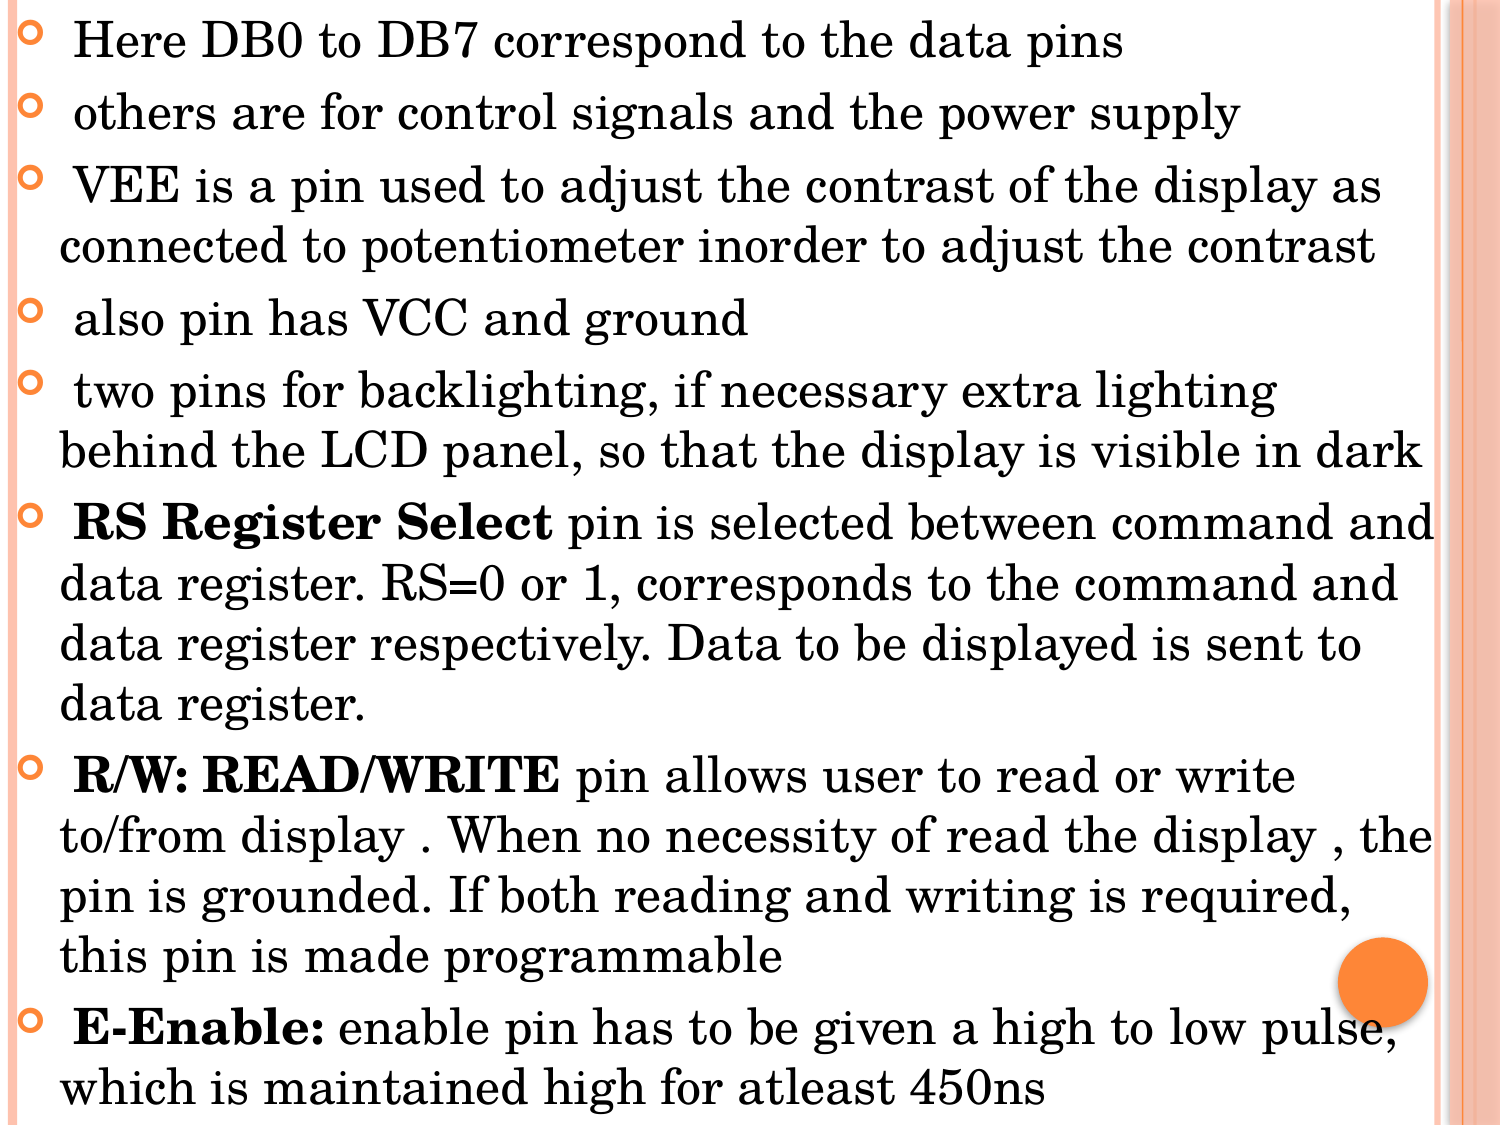

Here DB0 to DB7 correspond to the data pins
 others are for control signals and the power supply
 VEE is a pin used to adjust the contrast of the display as connected to potentiometer inorder to adjust the contrast
 also pin has VCC and ground
 two pins for backlighting, if necessary extra lighting behind the LCD panel, so that the display is visible in dark
 RS Register Select pin is selected between command and data register. RS=0 or 1, corresponds to the command and data register respectively. Data to be displayed is sent to data register.
 R/W: READ/WRITE pin allows user to read or write to/from display . When no necessity of read the display , the pin is grounded. If both reading and writing is required, this pin is made programmable
 E-Enable: enable pin has to be given a high to low pulse, which is maintained high for atleast 450ns